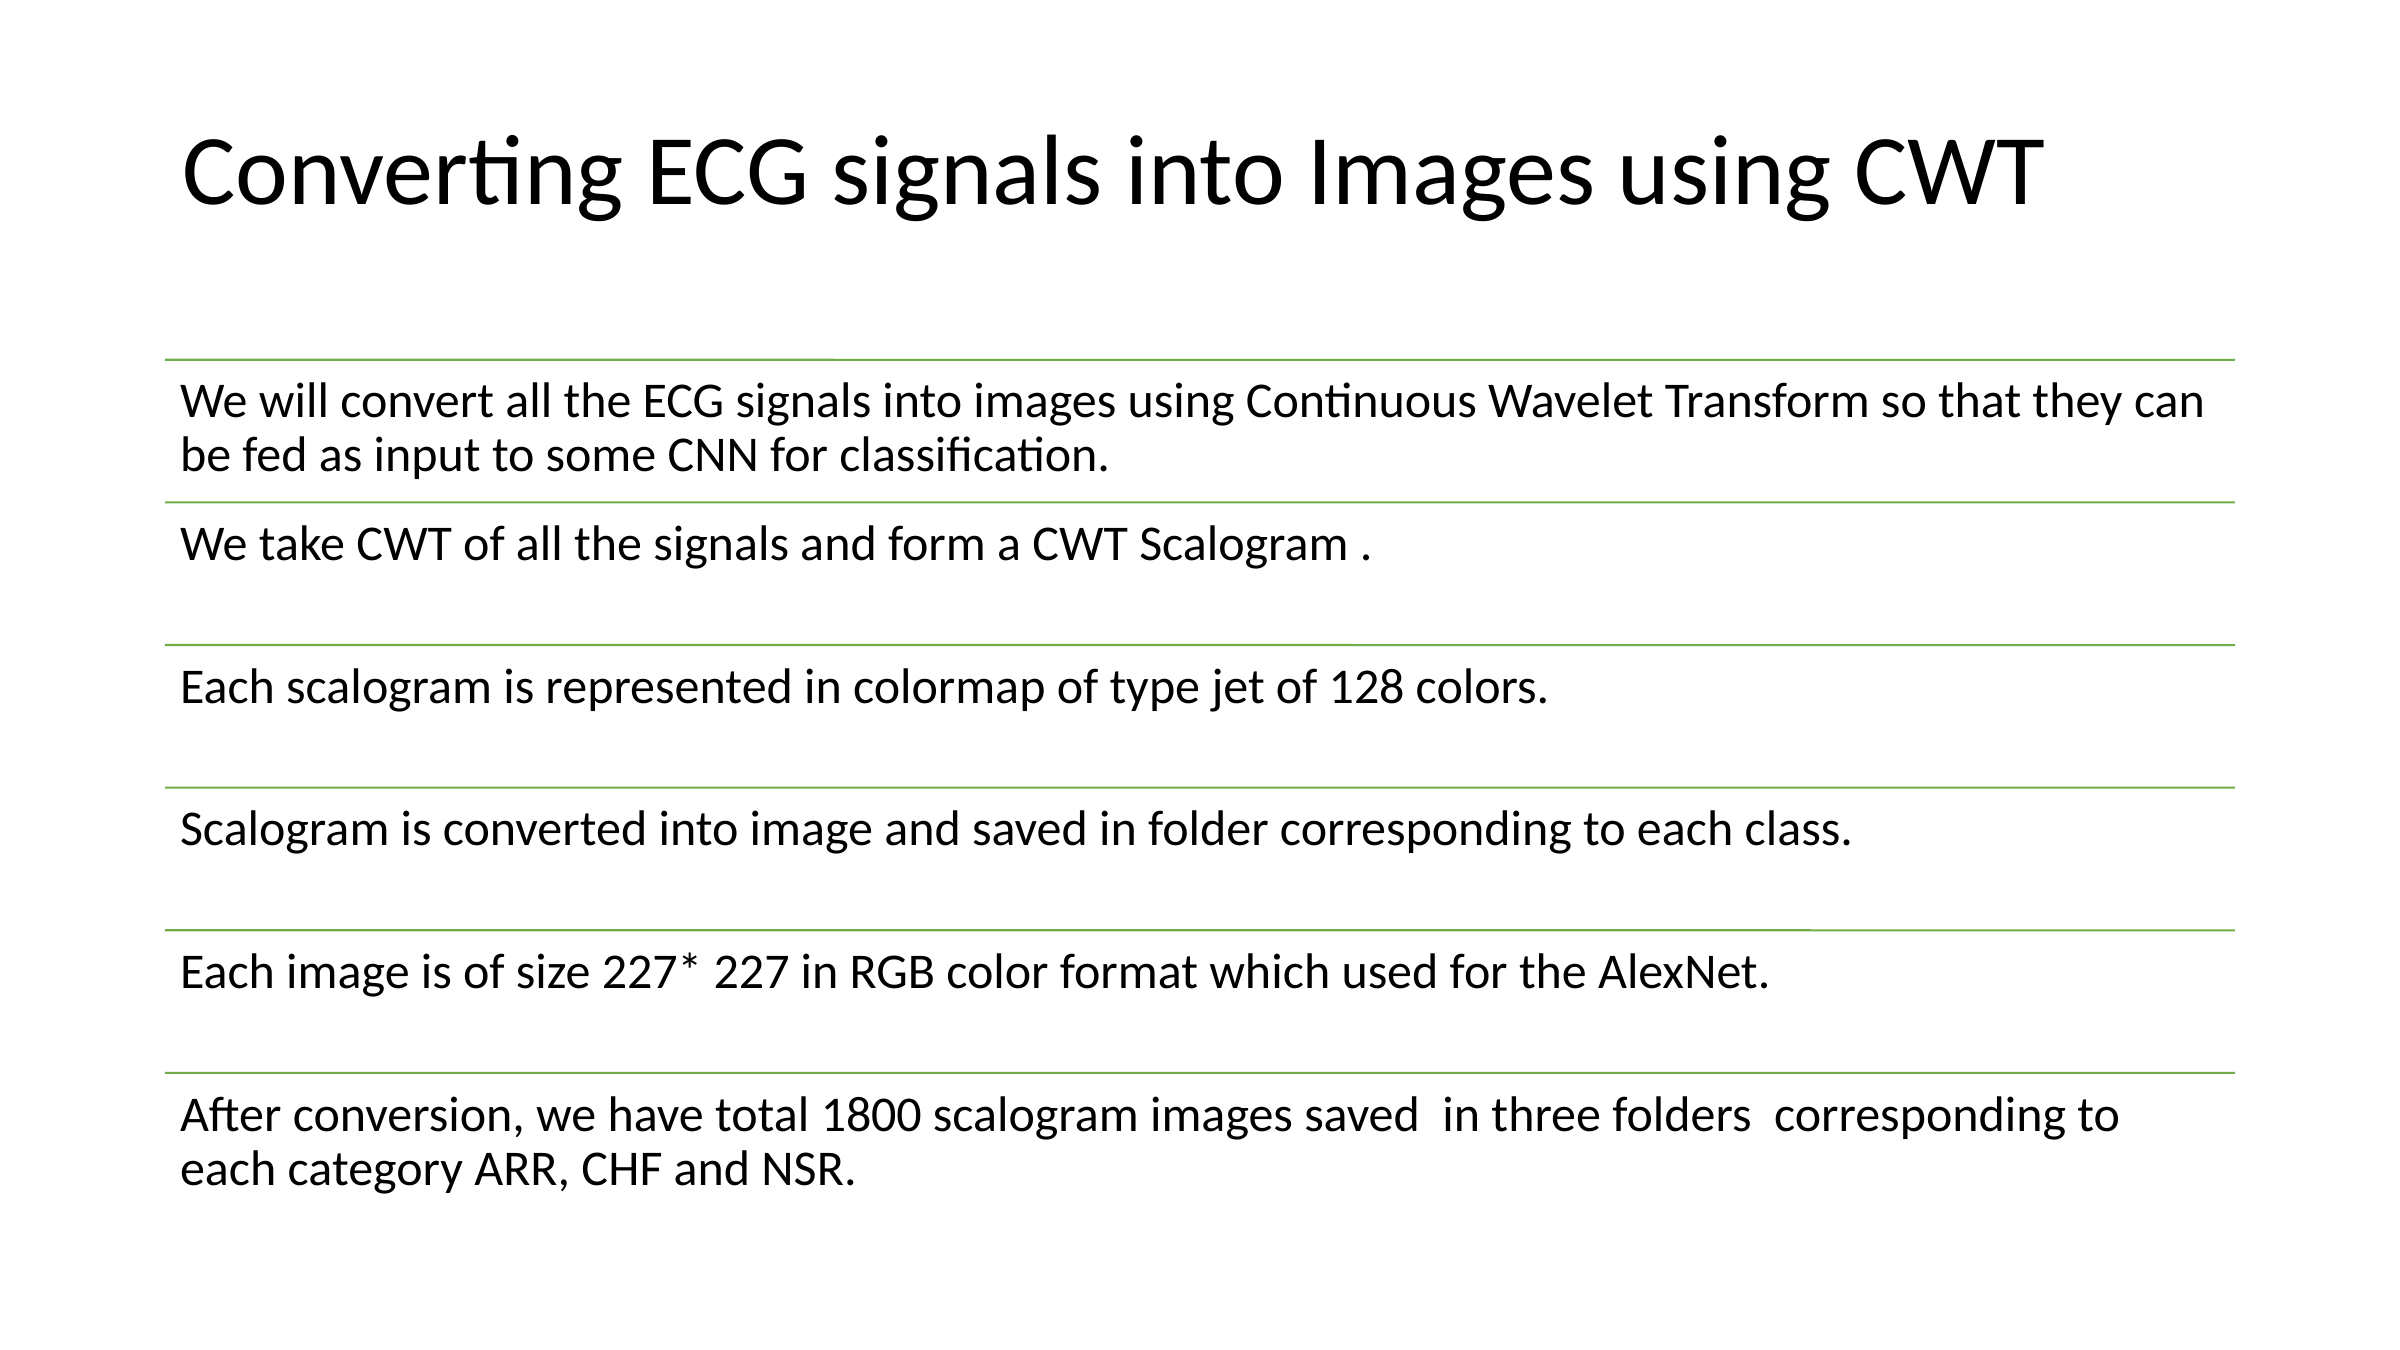

# Converting ECG signals into Images using CWT
We will convert all the ECG signals into images using Continuous Wavelet Transform so that they can be fed as input to some CNN for classification.
We take CWT of all the signals and form a CWT Scalogram .
Each scalogram is represented in colormap of type jet of 128 colors.
Scalogram is converted into image and saved in folder corresponding to each class.
Each image is of size 227* 227 in RGB color format which used for the AlexNet.
After conversion, we have total 1800 scalogram images saved  in three folders  corresponding to each category ARR, CHF and NSR.